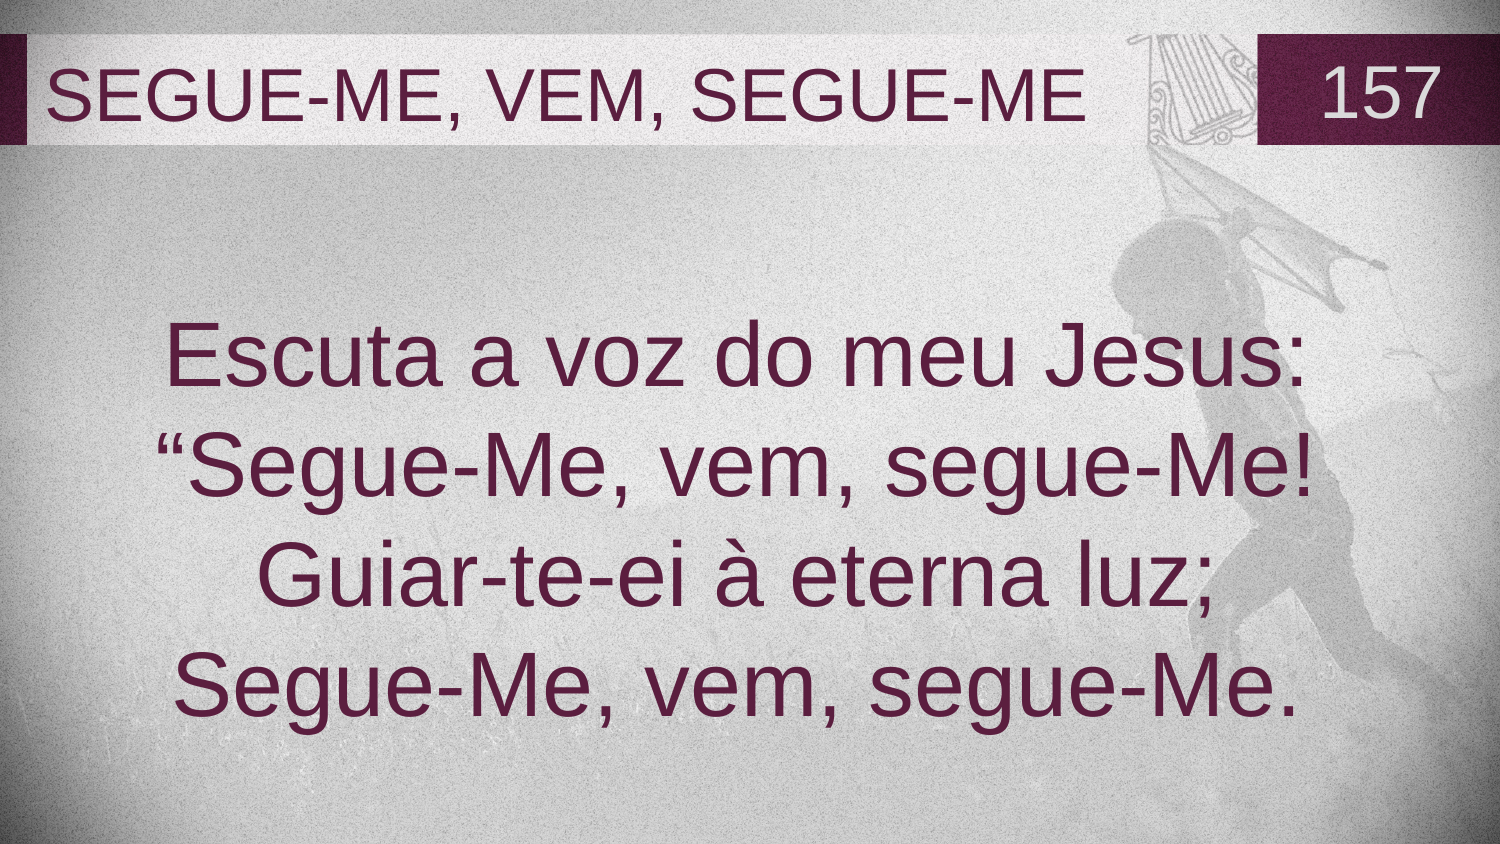

# SEGUE-ME, VEM, SEGUE-ME
157
Escuta a voz do meu Jesus:
“Segue-Me, vem, segue-Me!
Guiar-te-ei à eterna luz;
Segue-Me, vem, segue-Me.